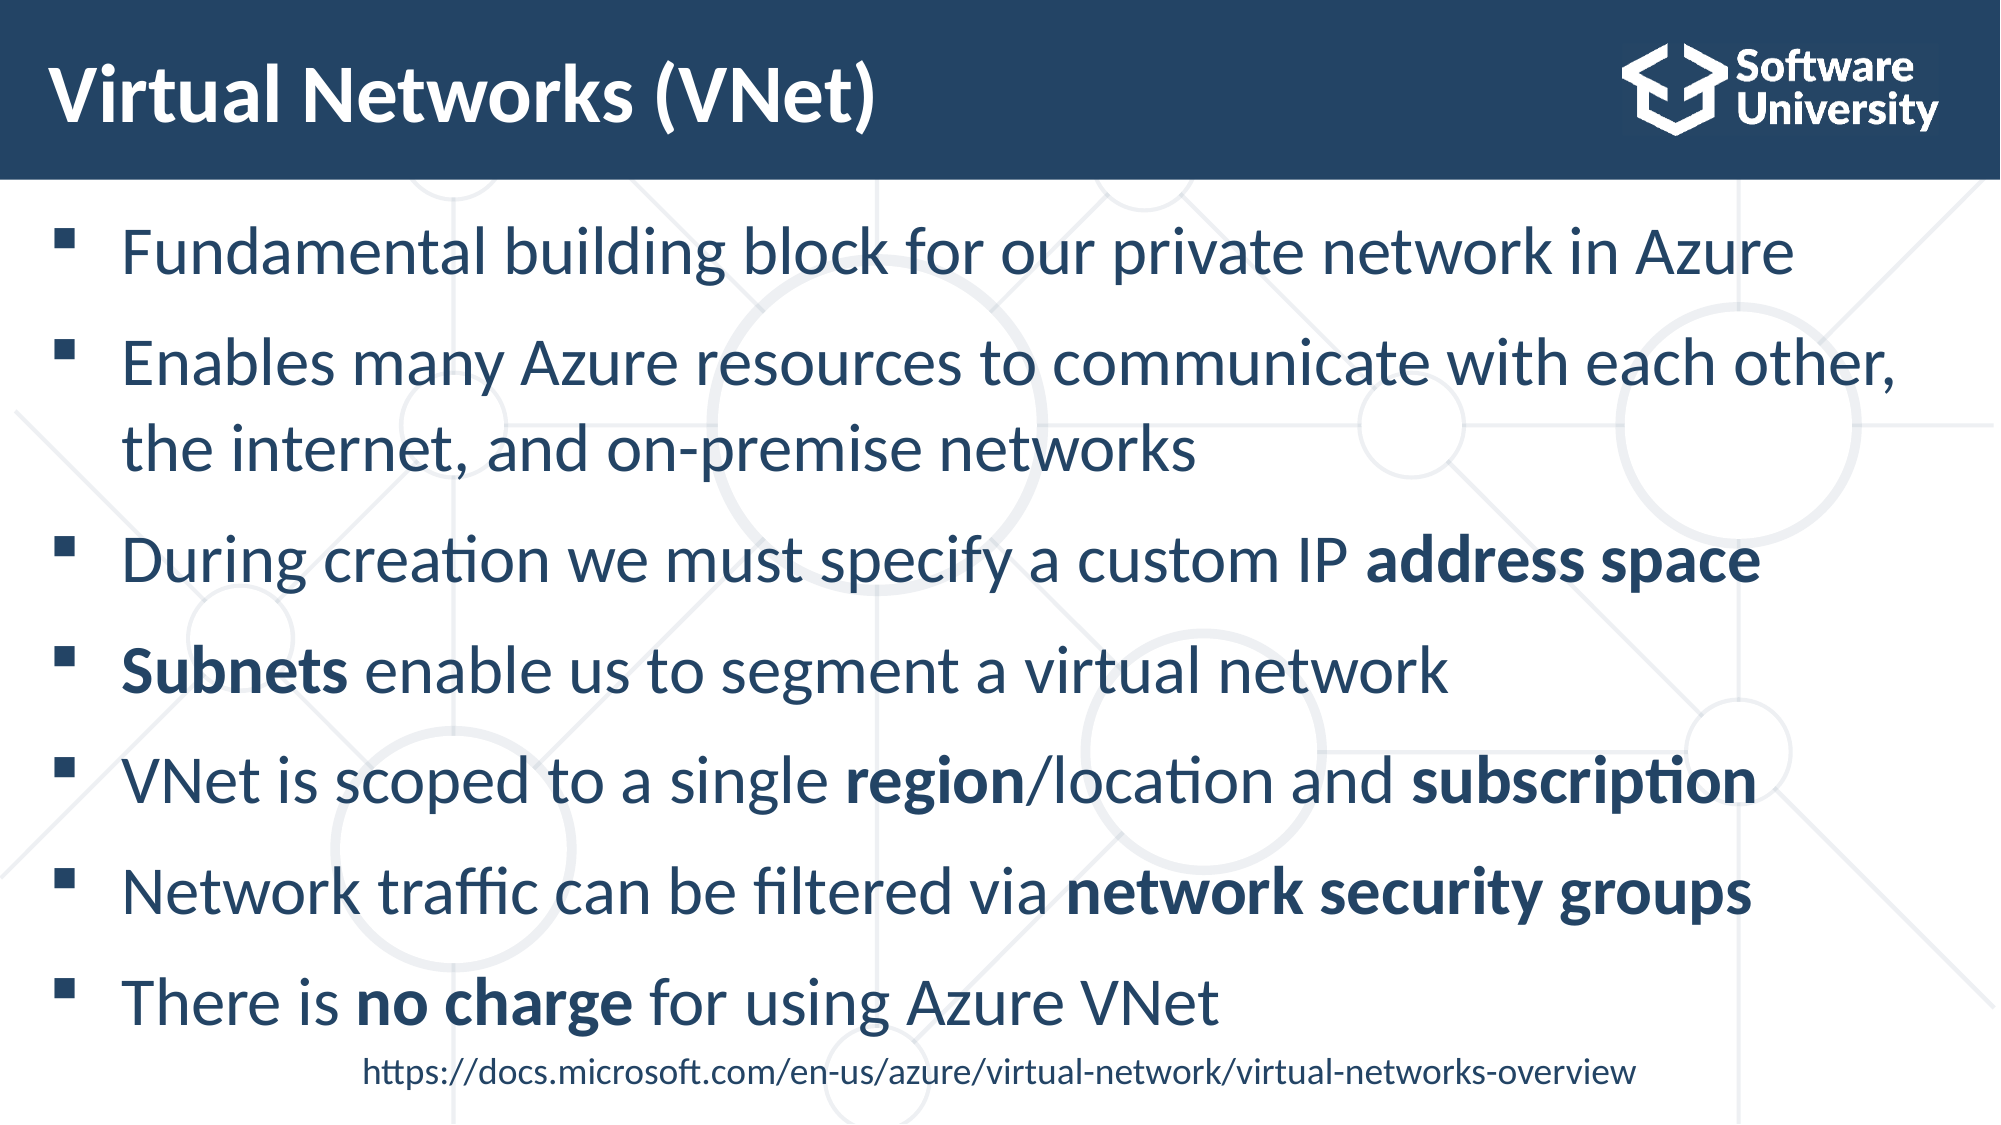

# Virtual Networks (VNet)
Fundamental building block for our private network in Azure
Enables many Azure resources to communicate with each other, the internet, and on-premise networks
During creation we must specify a custom IP address space
Subnets enable us to segment a virtual network
VNet is scoped to a single region/location and subscription
Network traffic can be filtered via network security groups
There is no charge for using Azure VNet
https://docs.microsoft.com/en-us/azure/virtual-network/virtual-networks-overview